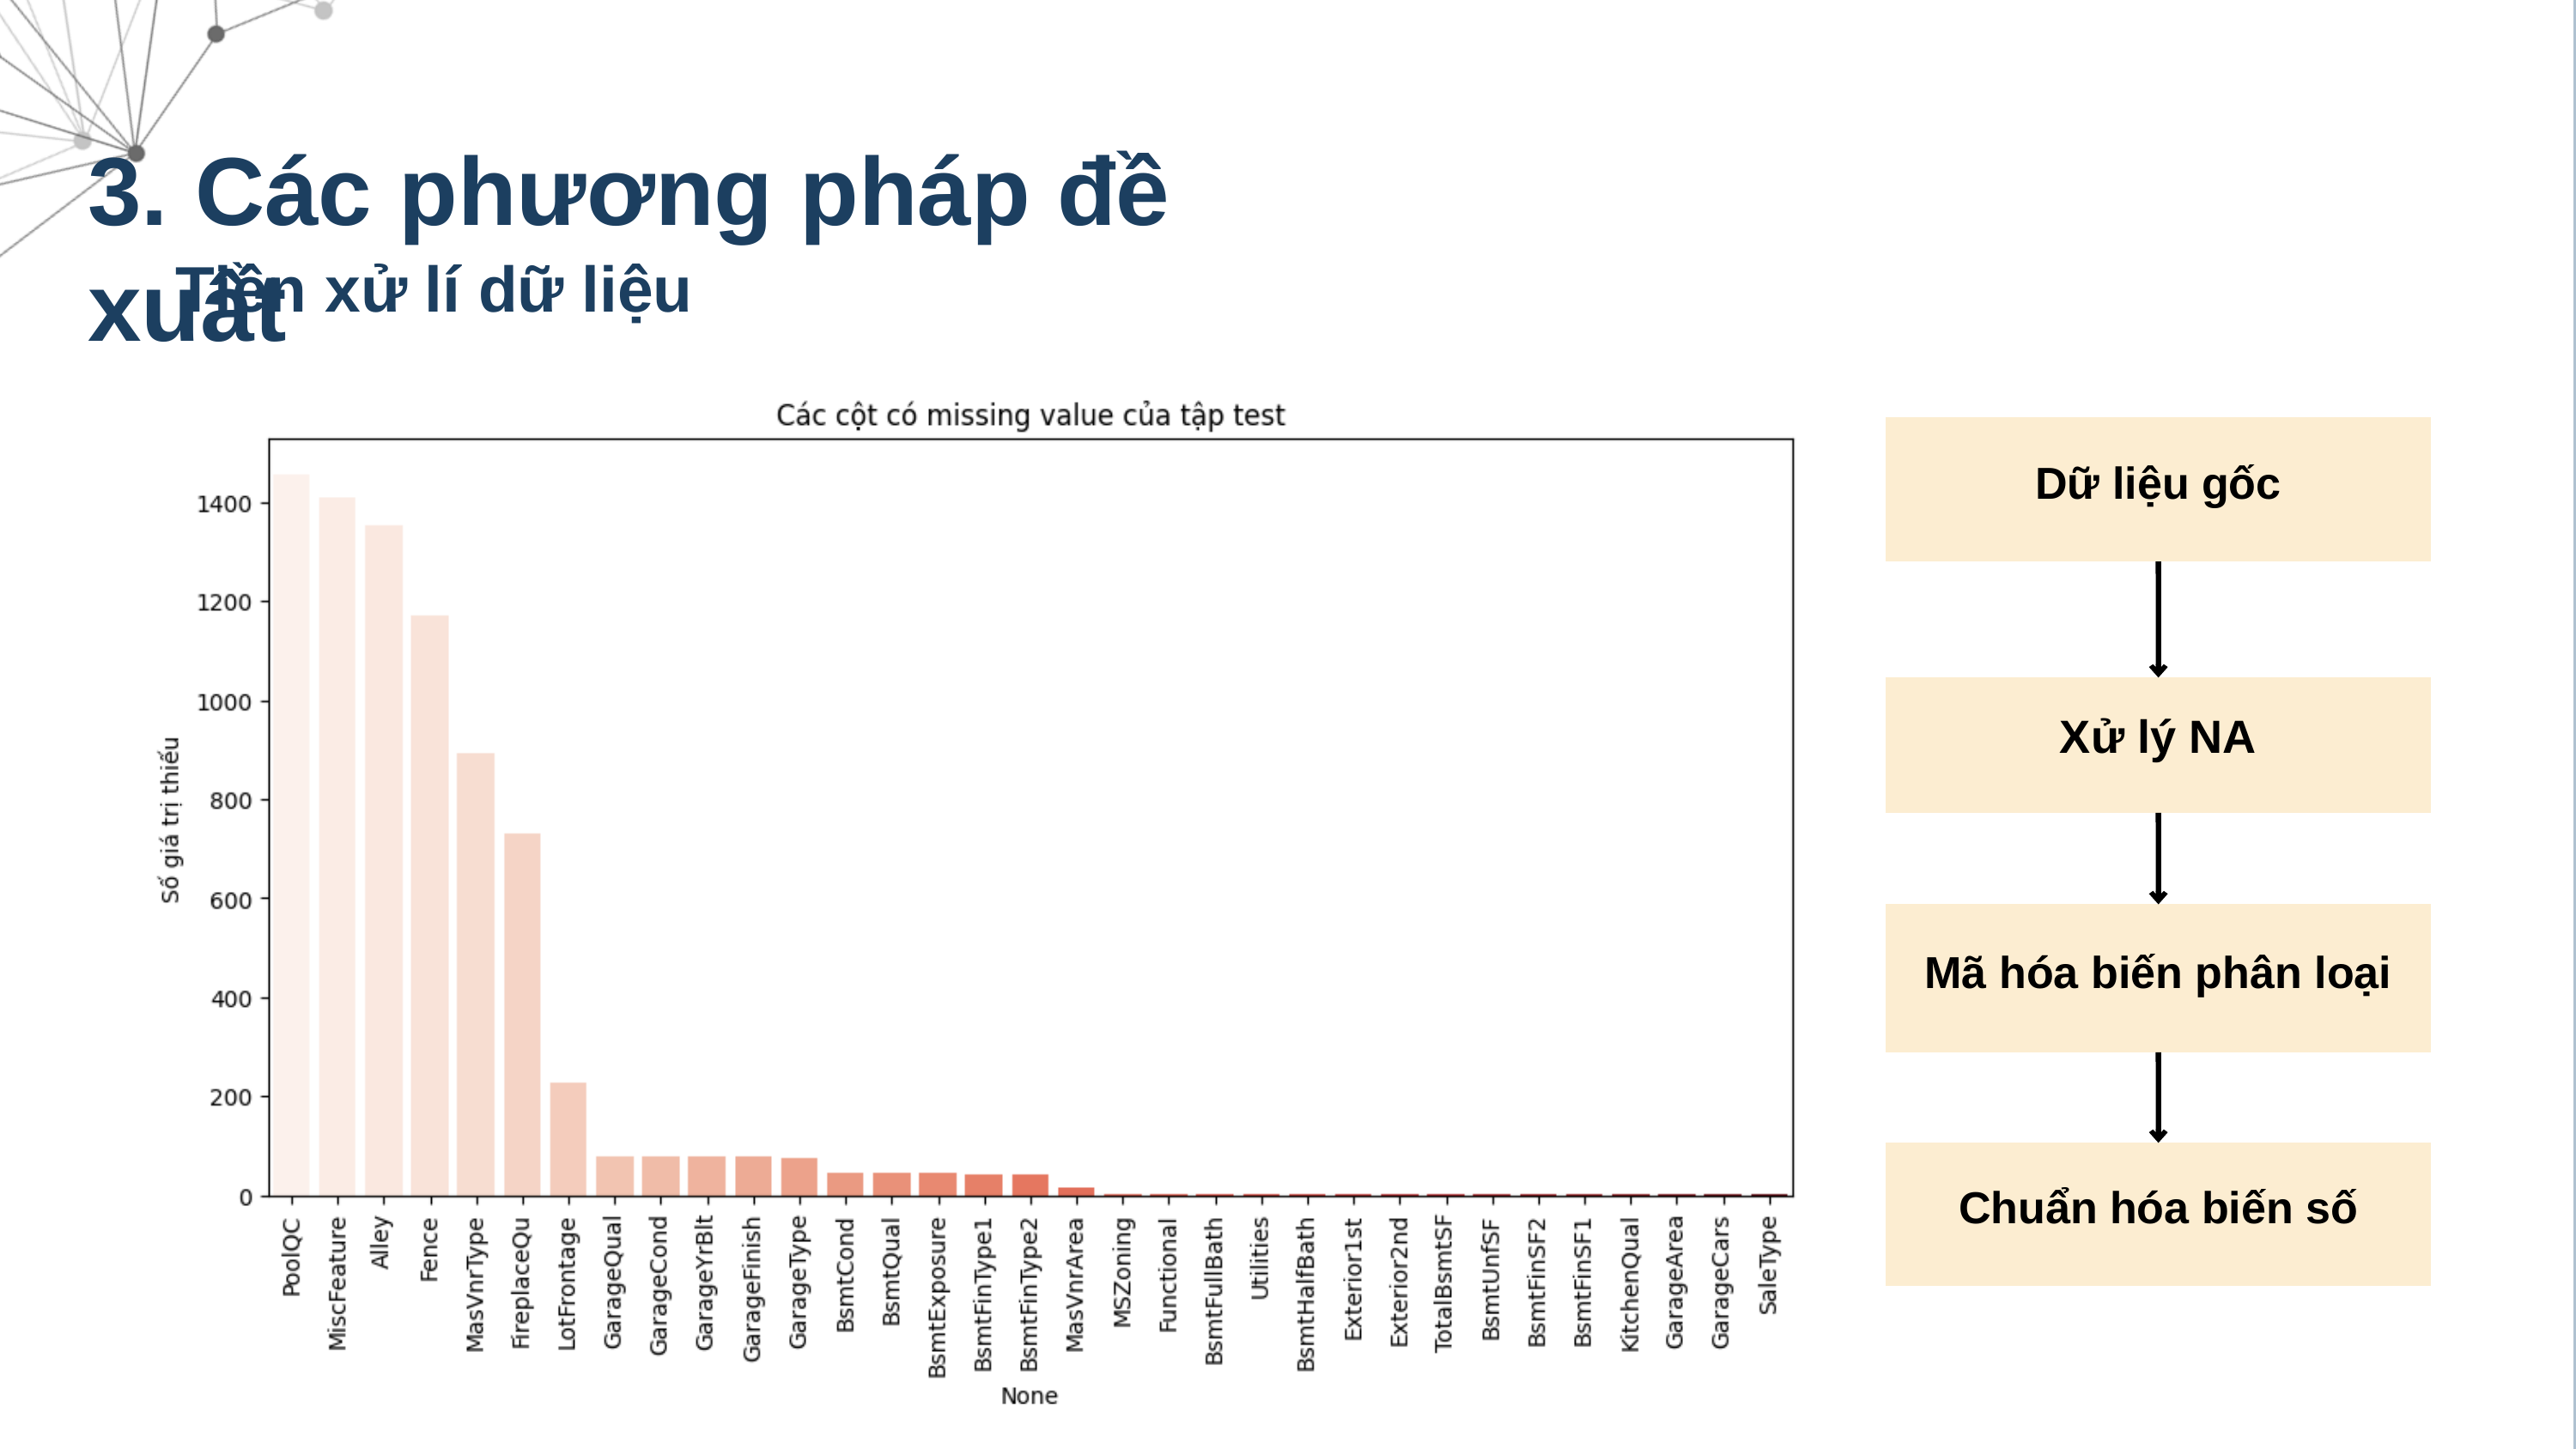

3. Các phương pháp đề xuất
Tiền xử lí dữ liệu

Dữ liệu gốc

Xử lý NA

Mã hóa biến phân loại

Chuẩn hóa biến số